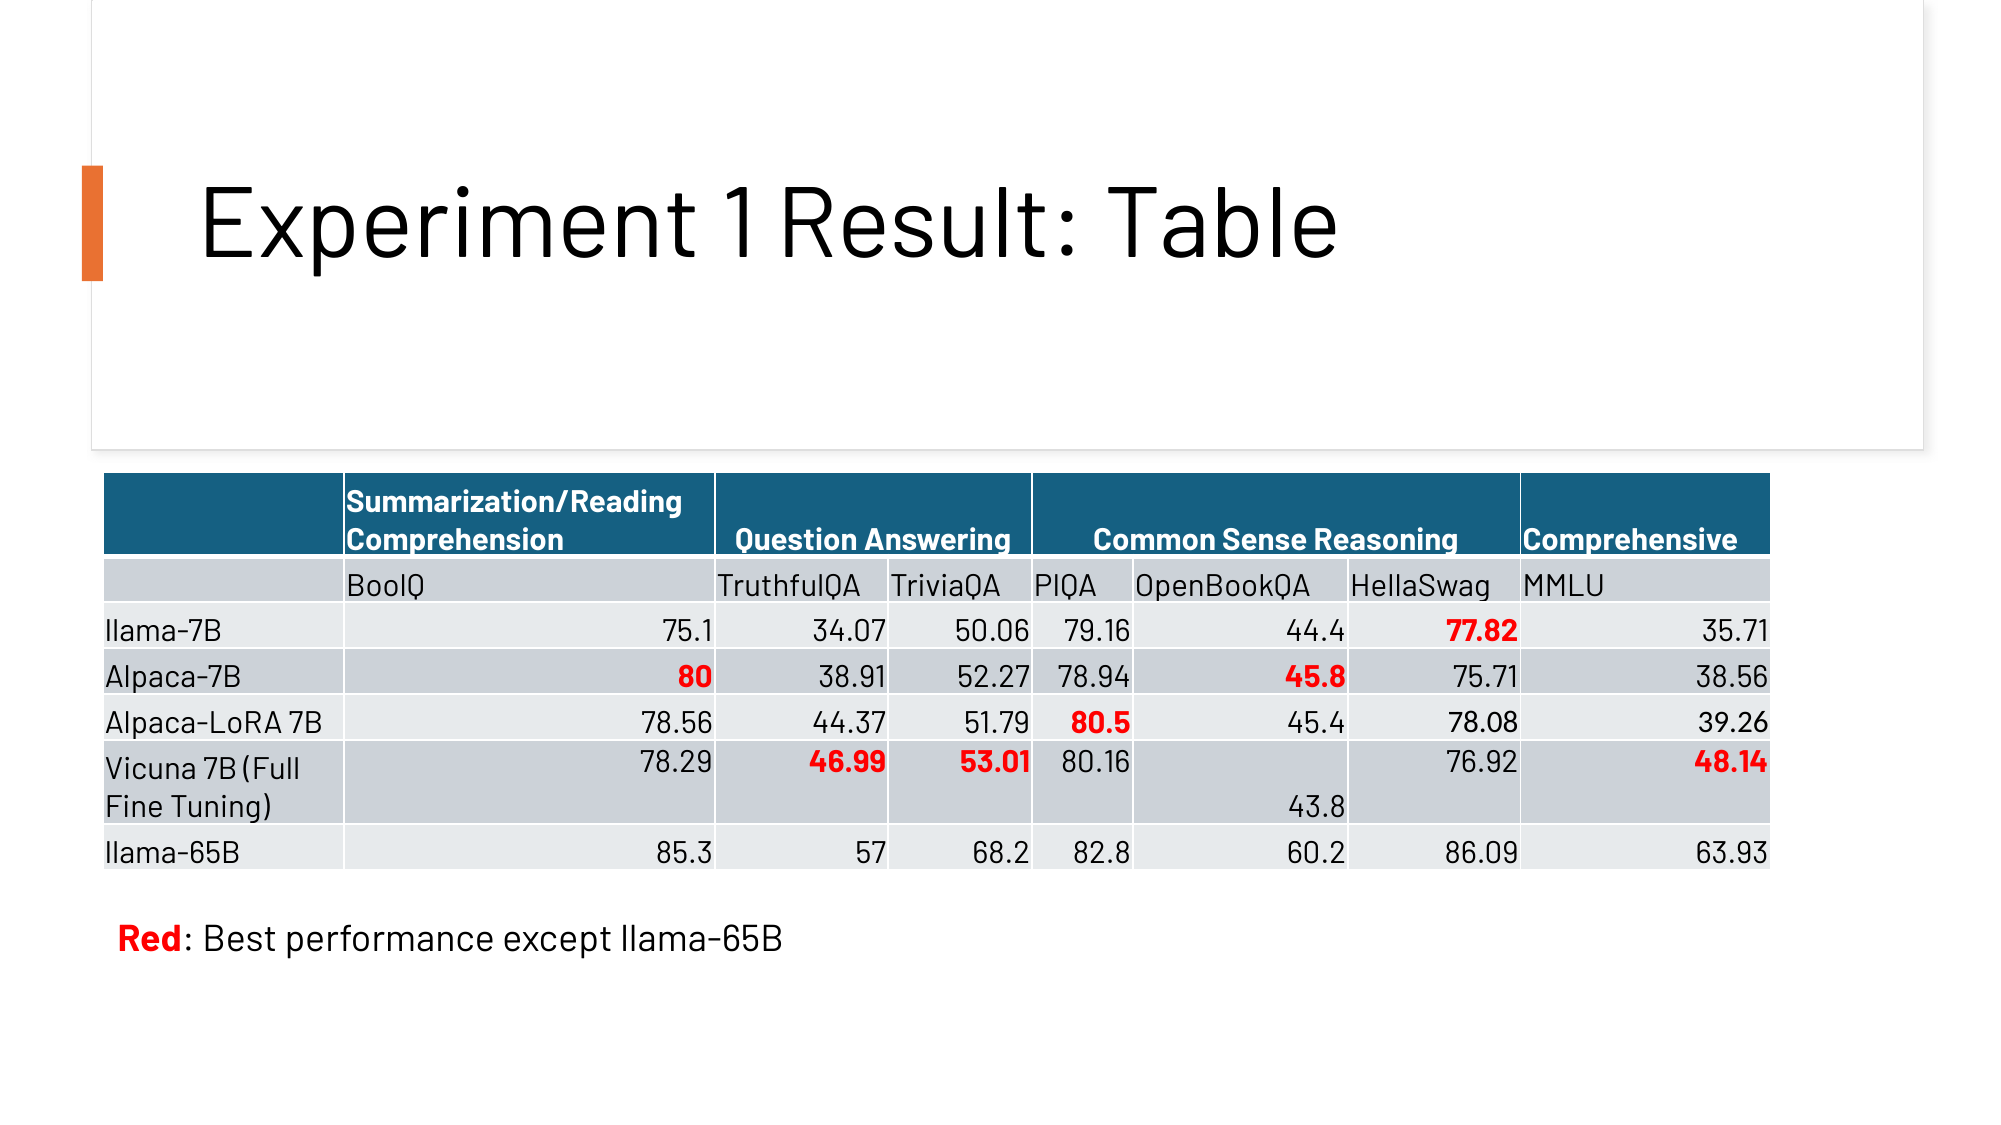

# Experiment 1 Result: Table

|  | Summarization/Reading Comprehension | Question Answering |  | Common Sense Reasoning |  |  | Comprehensive |
| --- | --- | --- | --- | --- | --- | --- | --- |
|  | BoolQ | TruthfulQA | TriviaQA | PIQA | OpenBookQA | HellaSwag | MMLU |
| llama-7B | 75.1 | 34.07 | 50.06 | 79.16 | 44.4 | 77.82 | 35.71 |
| Alpaca-7B | 80 | 38.91 | 52.27 | 78.94 | 45.8 | 75.71 | 38.56 |
| Alpaca-LoRA 7B | 78.56 | 44.37 | 51.79 | 80.5 | 45.4 | 78.08 | 39.26 |
| Vicuna 7B (Full Fine Tuning) | 78.29 | 46.99 | 53.01 | 80.16 | 43.8 | 76.92 | 48.14 |
| llama-65B | 85.3 | 57 | 68.2 | 82.8 | 60.2 | 86.09 | 63.93 |
Red: Best performance except llama-65B